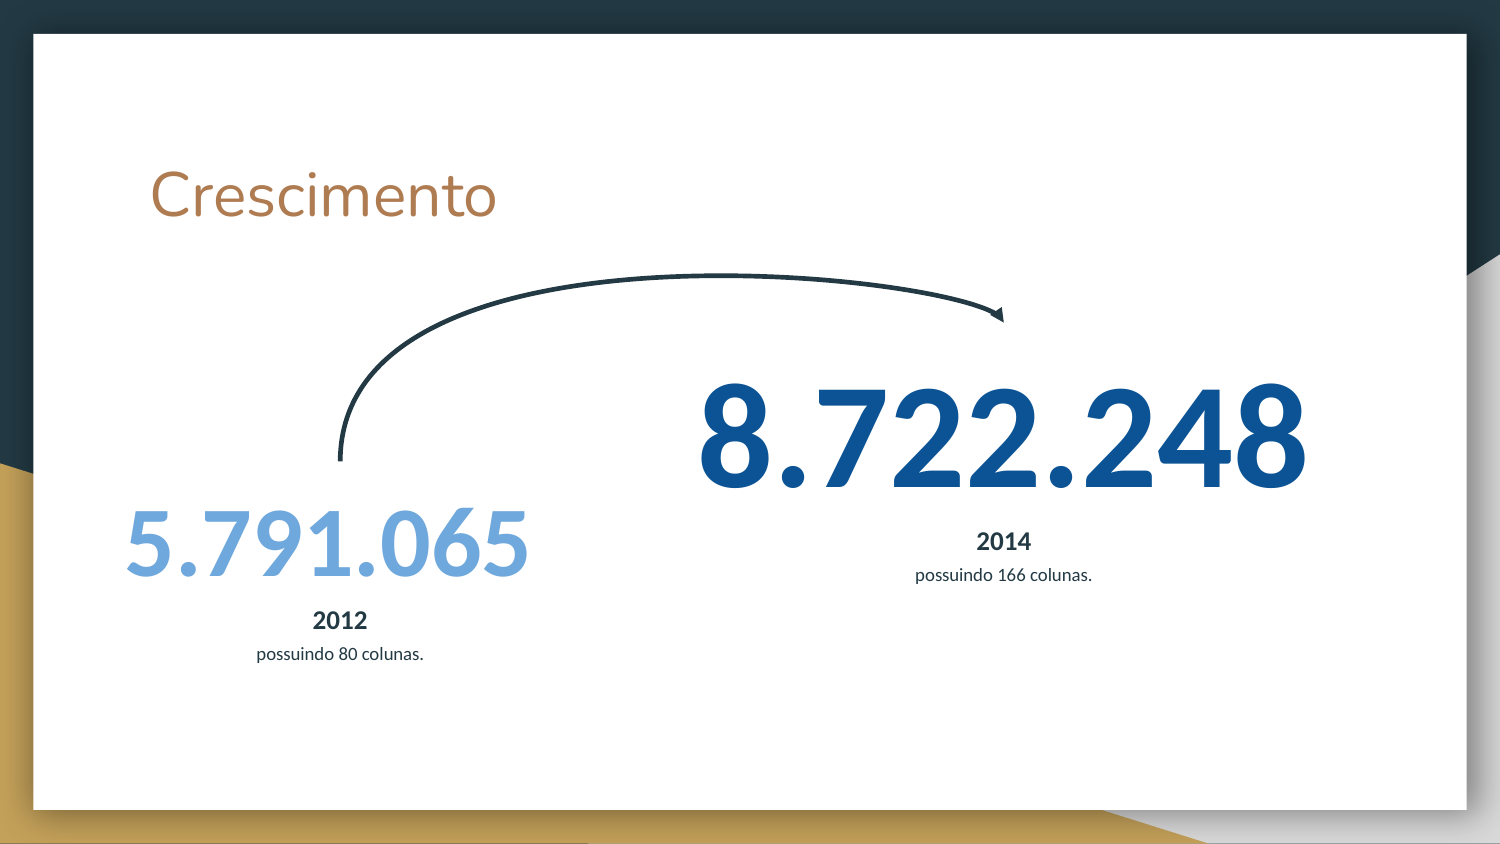

# Crescimento
8.722.248
2014
possuindo 166 colunas.
5.791.065
2012
possuindo 80 colunas.